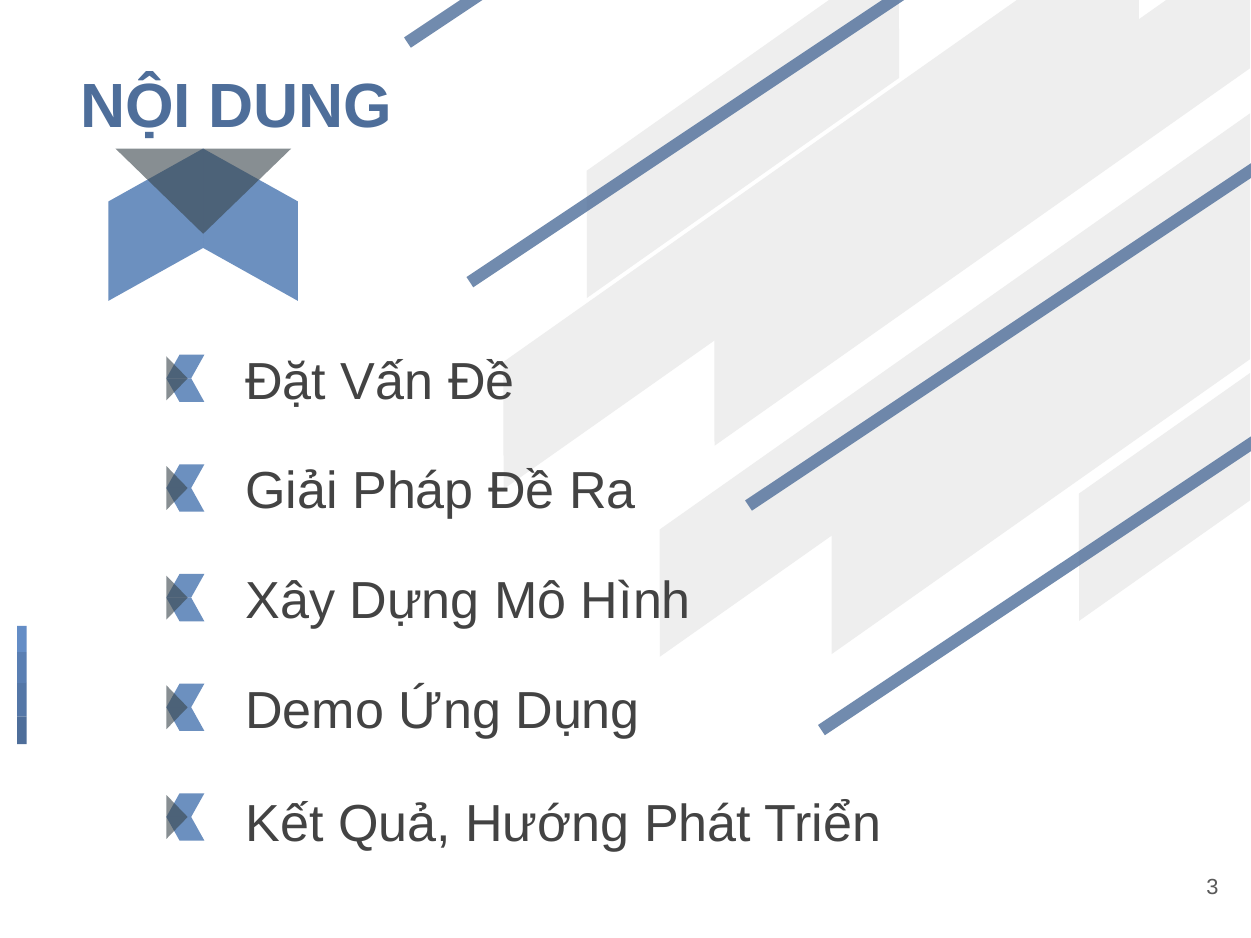

# NỘI DUNG

Đặt Vấn Đề

Giải Pháp Đề Ra

Xây Dựng Mô Hình

Demo Ứng Dụng

Kết Quả, Hướng Phát Triển

3